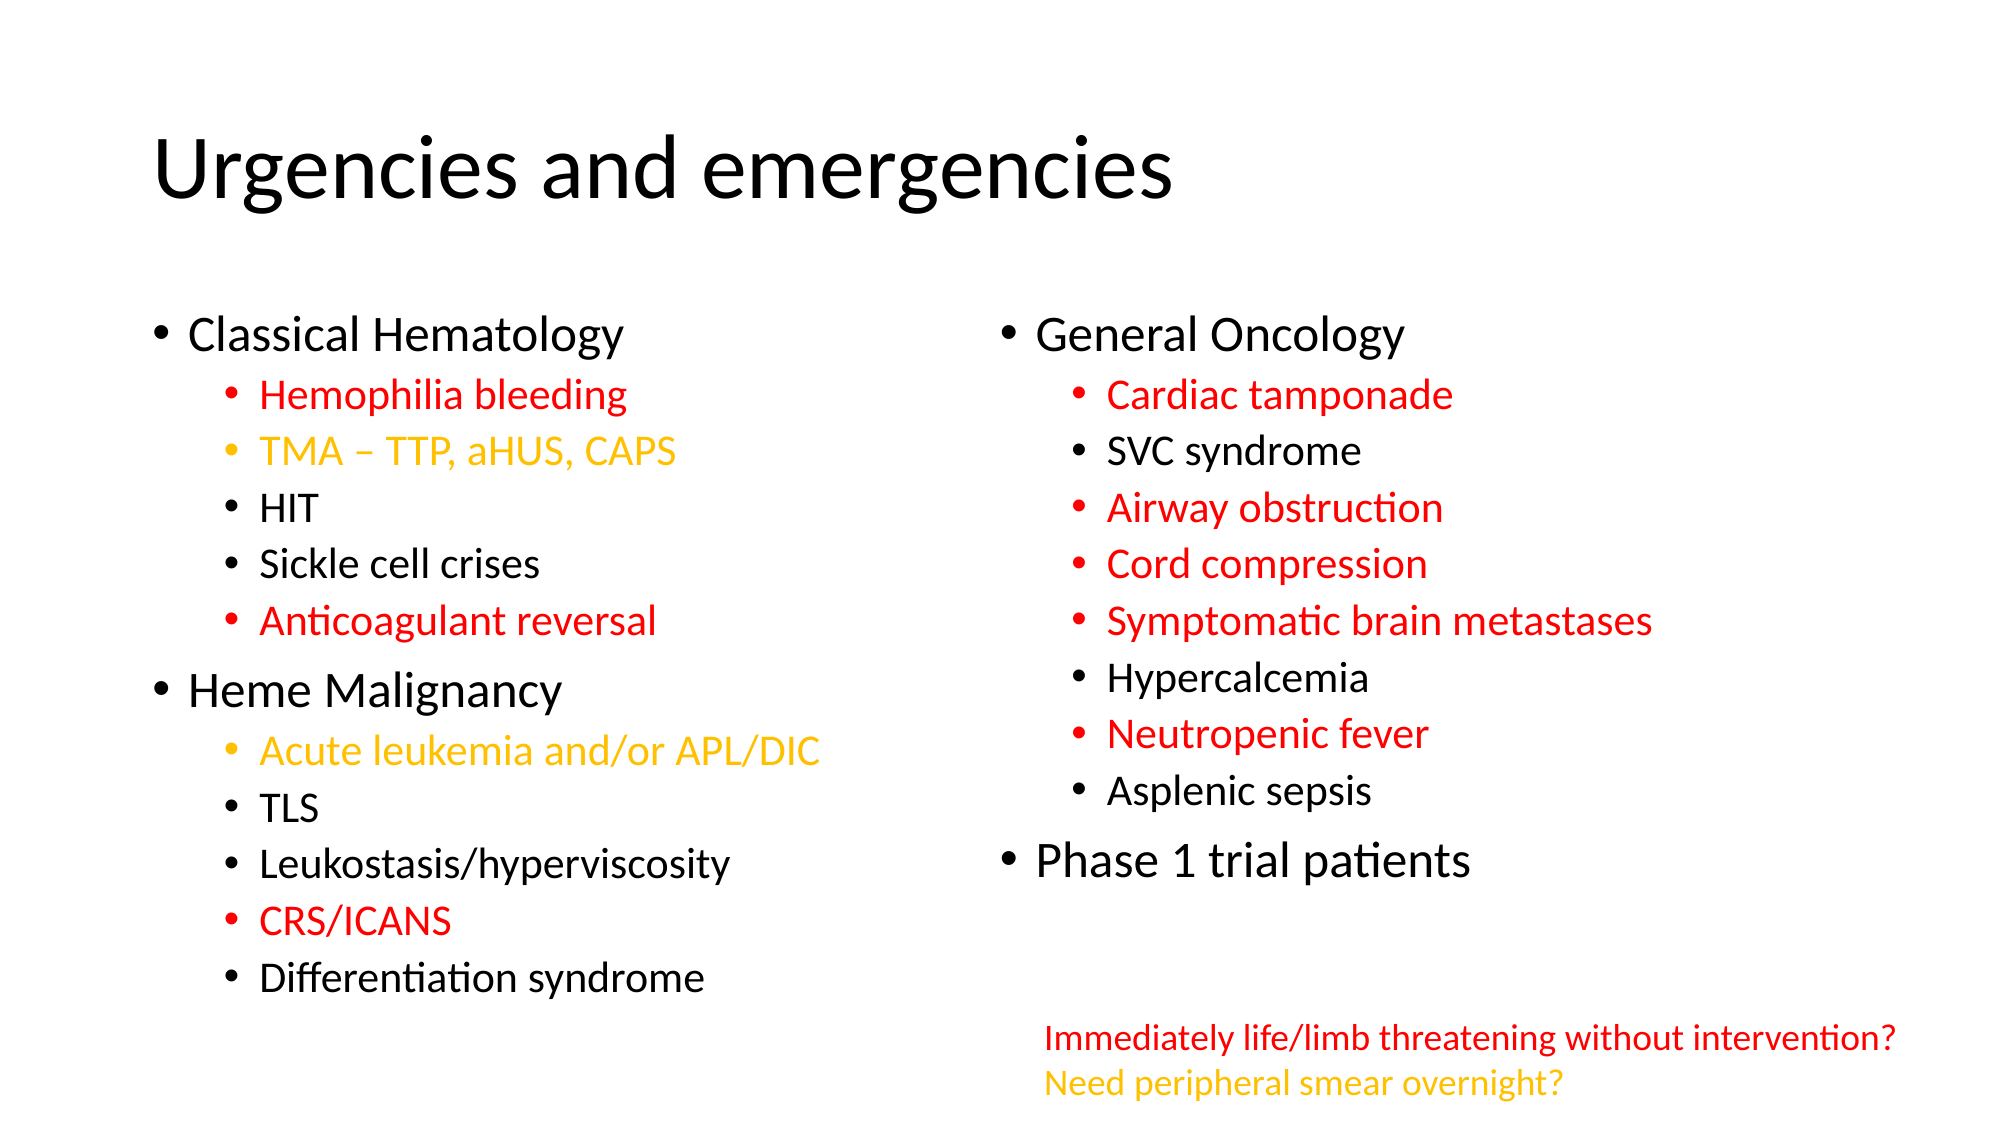

# Urgencies and emergencies
Classical Hematology
Hemophilia bleeding
TMA – TTP, aHUS, CAPS
HIT
Sickle cell crises
Anticoagulant reversal
Heme Malignancy
Acute leukemia and/or APL/DIC
TLS
Leukostasis/hyperviscosity
CRS/ICANS
Differentiation syndrome
General Oncology
Cardiac tamponade
SVC syndrome
Airway obstruction
Cord compression
Symptomatic brain metastases
Hypercalcemia
Neutropenic fever
Asplenic sepsis
Phase 1 trial patients

Immediately life/limb threatening without intervention?
Need peripheral smear overnight?